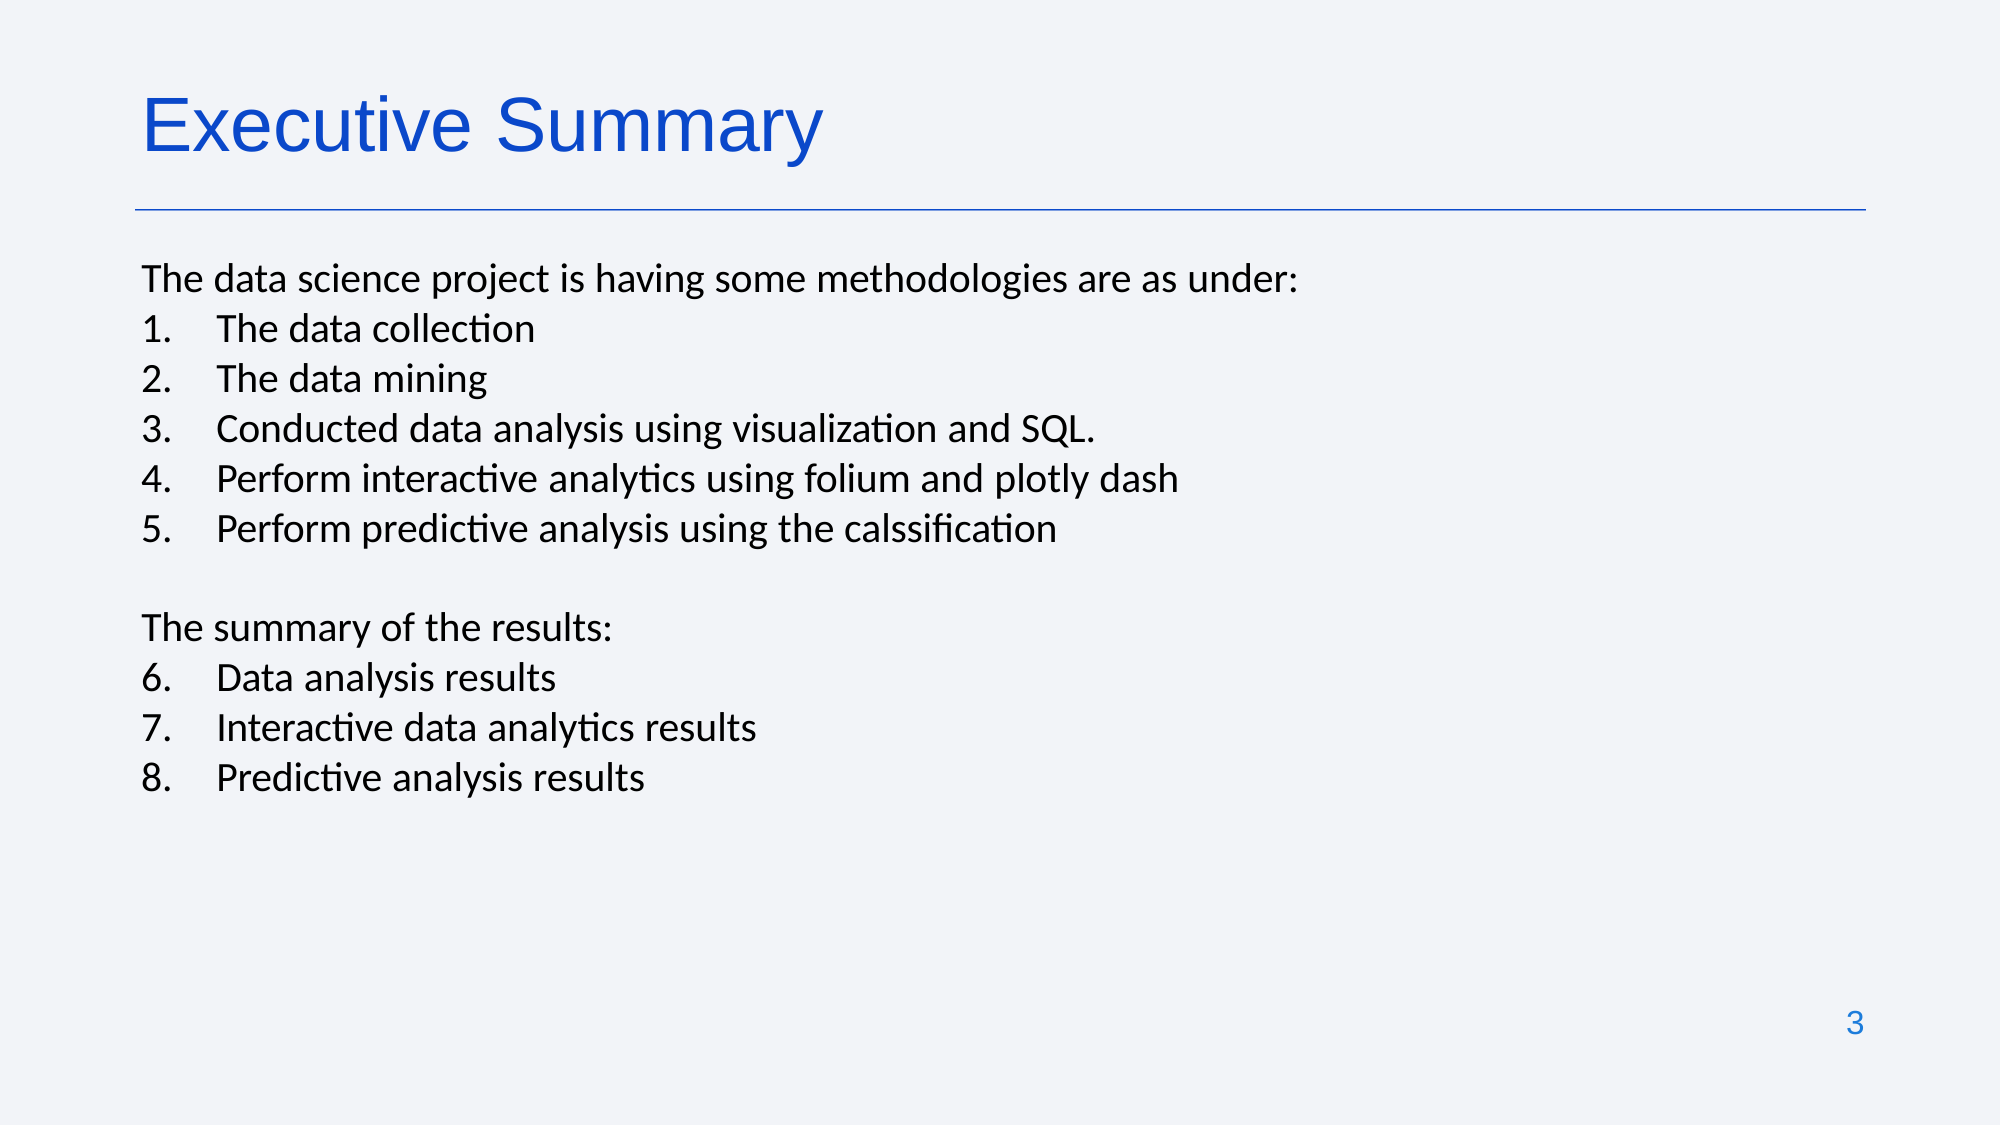

# Executive Summary
The data science project is having some methodologies are as under:
The data collection
The data mining
Conducted data analysis using visualization and SQL.
Perform interactive analytics using folium and plotly dash
Perform predictive analysis using the calssification

The summary of the results:
Data analysis results
Interactive data analytics results
Predictive analysis results
3